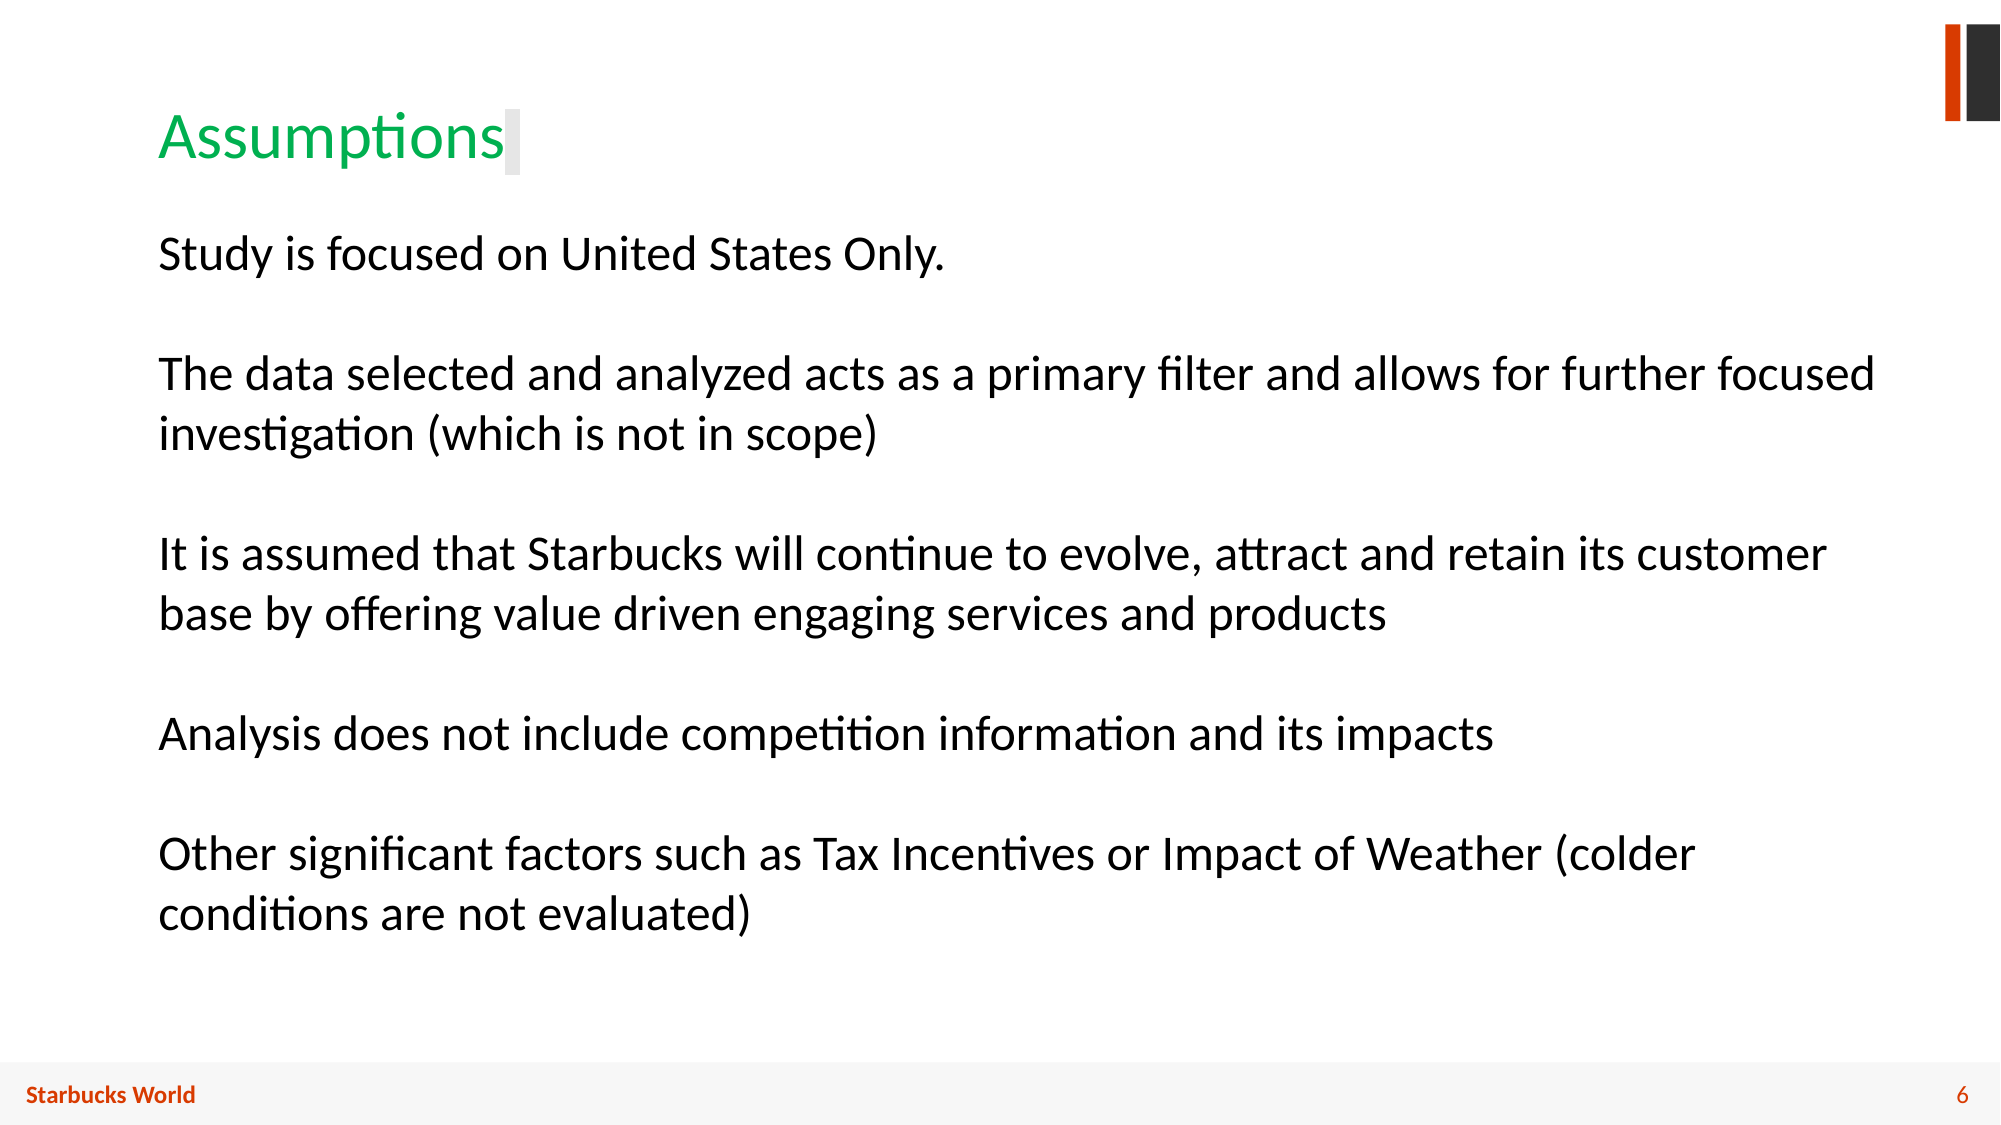

Assumptions
Study is focused on United States Only.

The data selected and analyzed acts as a primary filter and allows for further focused investigation (which is not in scope)

It is assumed that Starbucks will continue to evolve, attract and retain its customer base by offering value driven engaging services and products

Analysis does not include competition information and its impacts

Other significant factors such as Tax Incentives or Impact of Weather (colder conditions are not evaluated)